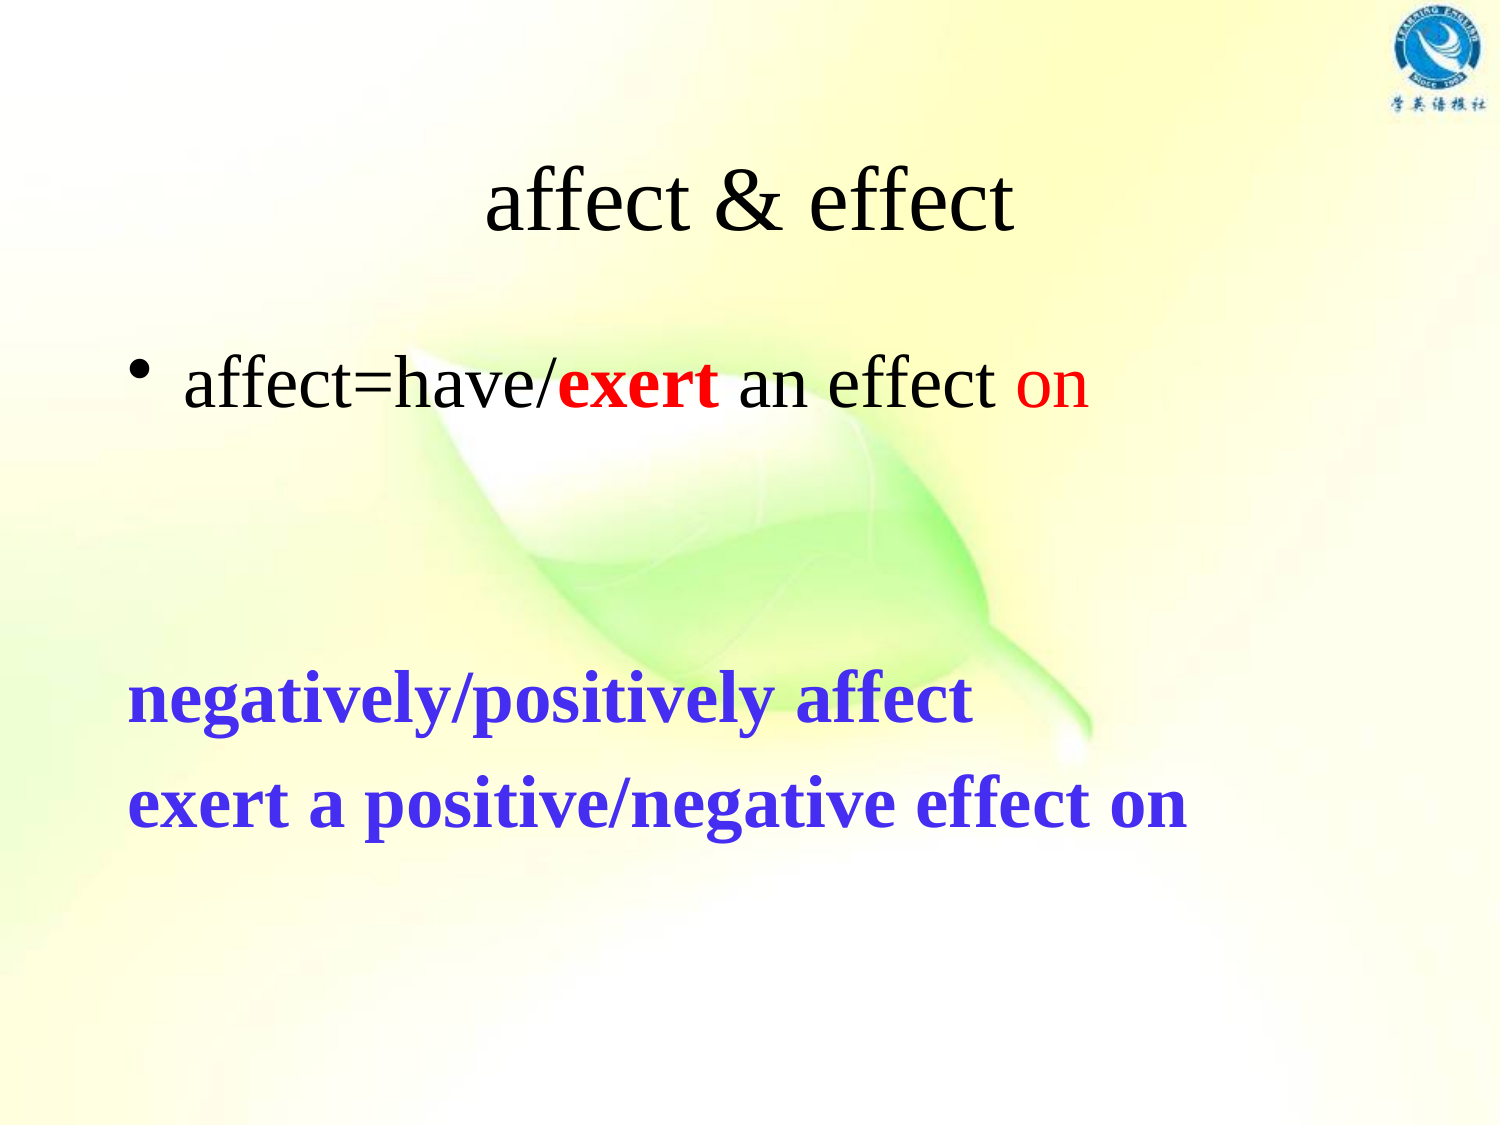

# affect & effect
affect=have/exert an effect on

negatively/positively affect
exert a positive/negative effect on